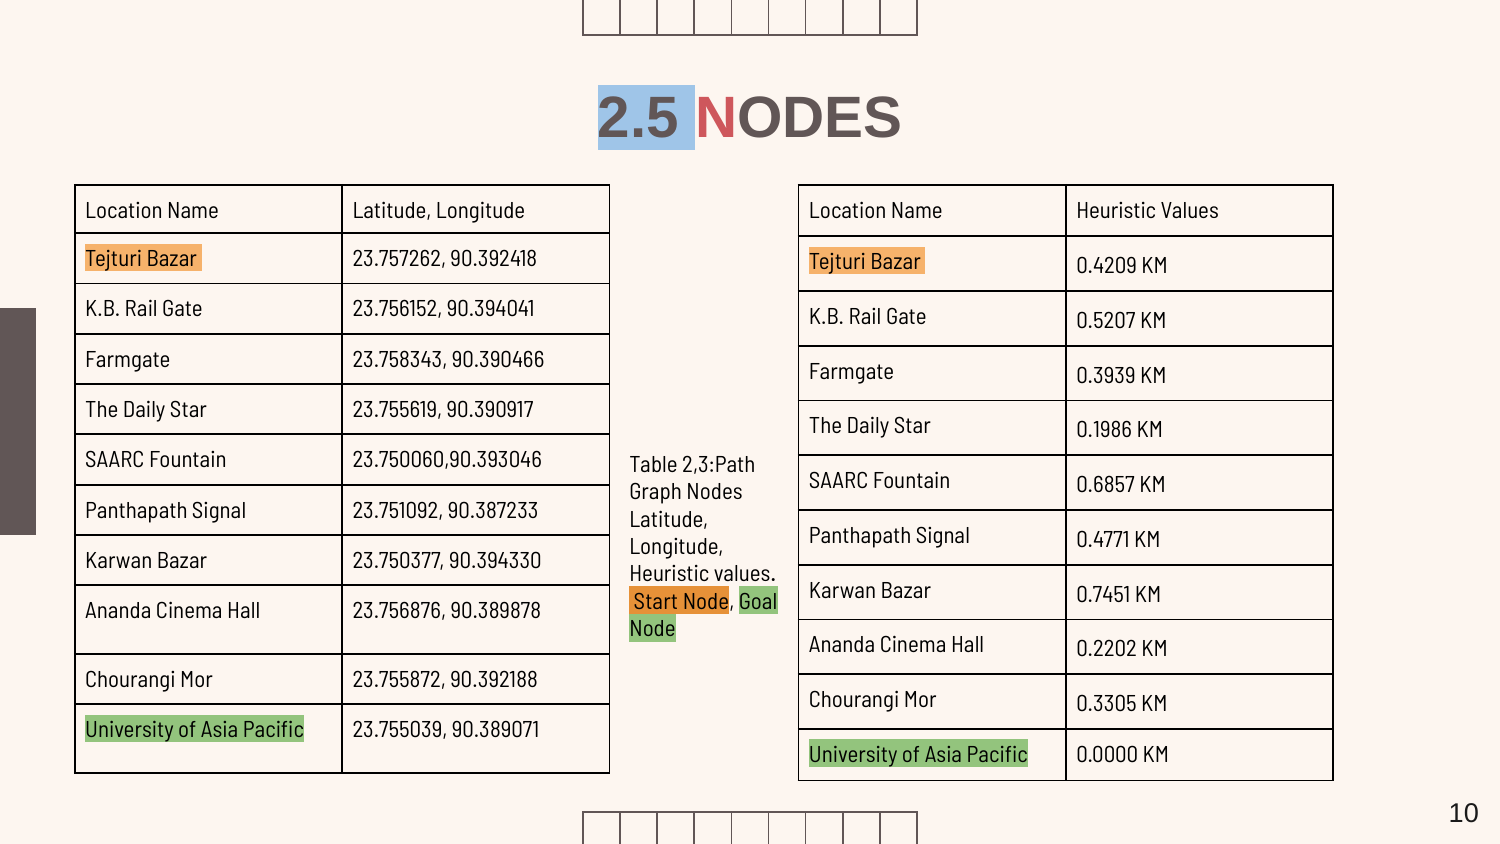

# 2.5 NODES
| Location Name | Latitude, Longitude |
| --- | --- |
| Tejturi Bazar | 23.757262, 90.392418 |
| K.B. Rail Gate | 23.756152, 90.394041 |
| Farmgate | 23.758343, 90.390466 |
| The Daily Star | 23.755619, 90.390917 |
| SAARC Fountain | 23.750060,90.393046 |
| Panthapath Signal | 23.751092, 90.387233 |
| Karwan Bazar | 23.750377, 90.394330 |
| Ananda Cinema Hall | 23.756876, 90.389878 |
| Chourangi Mor | 23.755872, 90.392188 |
| University of Asia Pacific | 23.755039, 90.389071 |
| Location Name | Heuristic Values |
| --- | --- |
| Tejturi Bazar | 0.4209 KM |
| K.B. Rail Gate | 0.5207 KM |
| Farmgate | 0.3939 KM |
| The Daily Star | 0.1986 KM |
| SAARC Fountain | 0.6857 KM |
| Panthapath Signal | 0.4771 KM |
| Karwan Bazar | 0.7451 KM |
| Ananda Cinema Hall | 0.2202 KM |
| Chourangi Mor | 0.3305 KM |
| University of Asia Pacific | 0.0000 KM |

Table 2,3:Path Graph Nodes Latitude, Longitude, Heuristic values.  Start Node, Goal Node
10